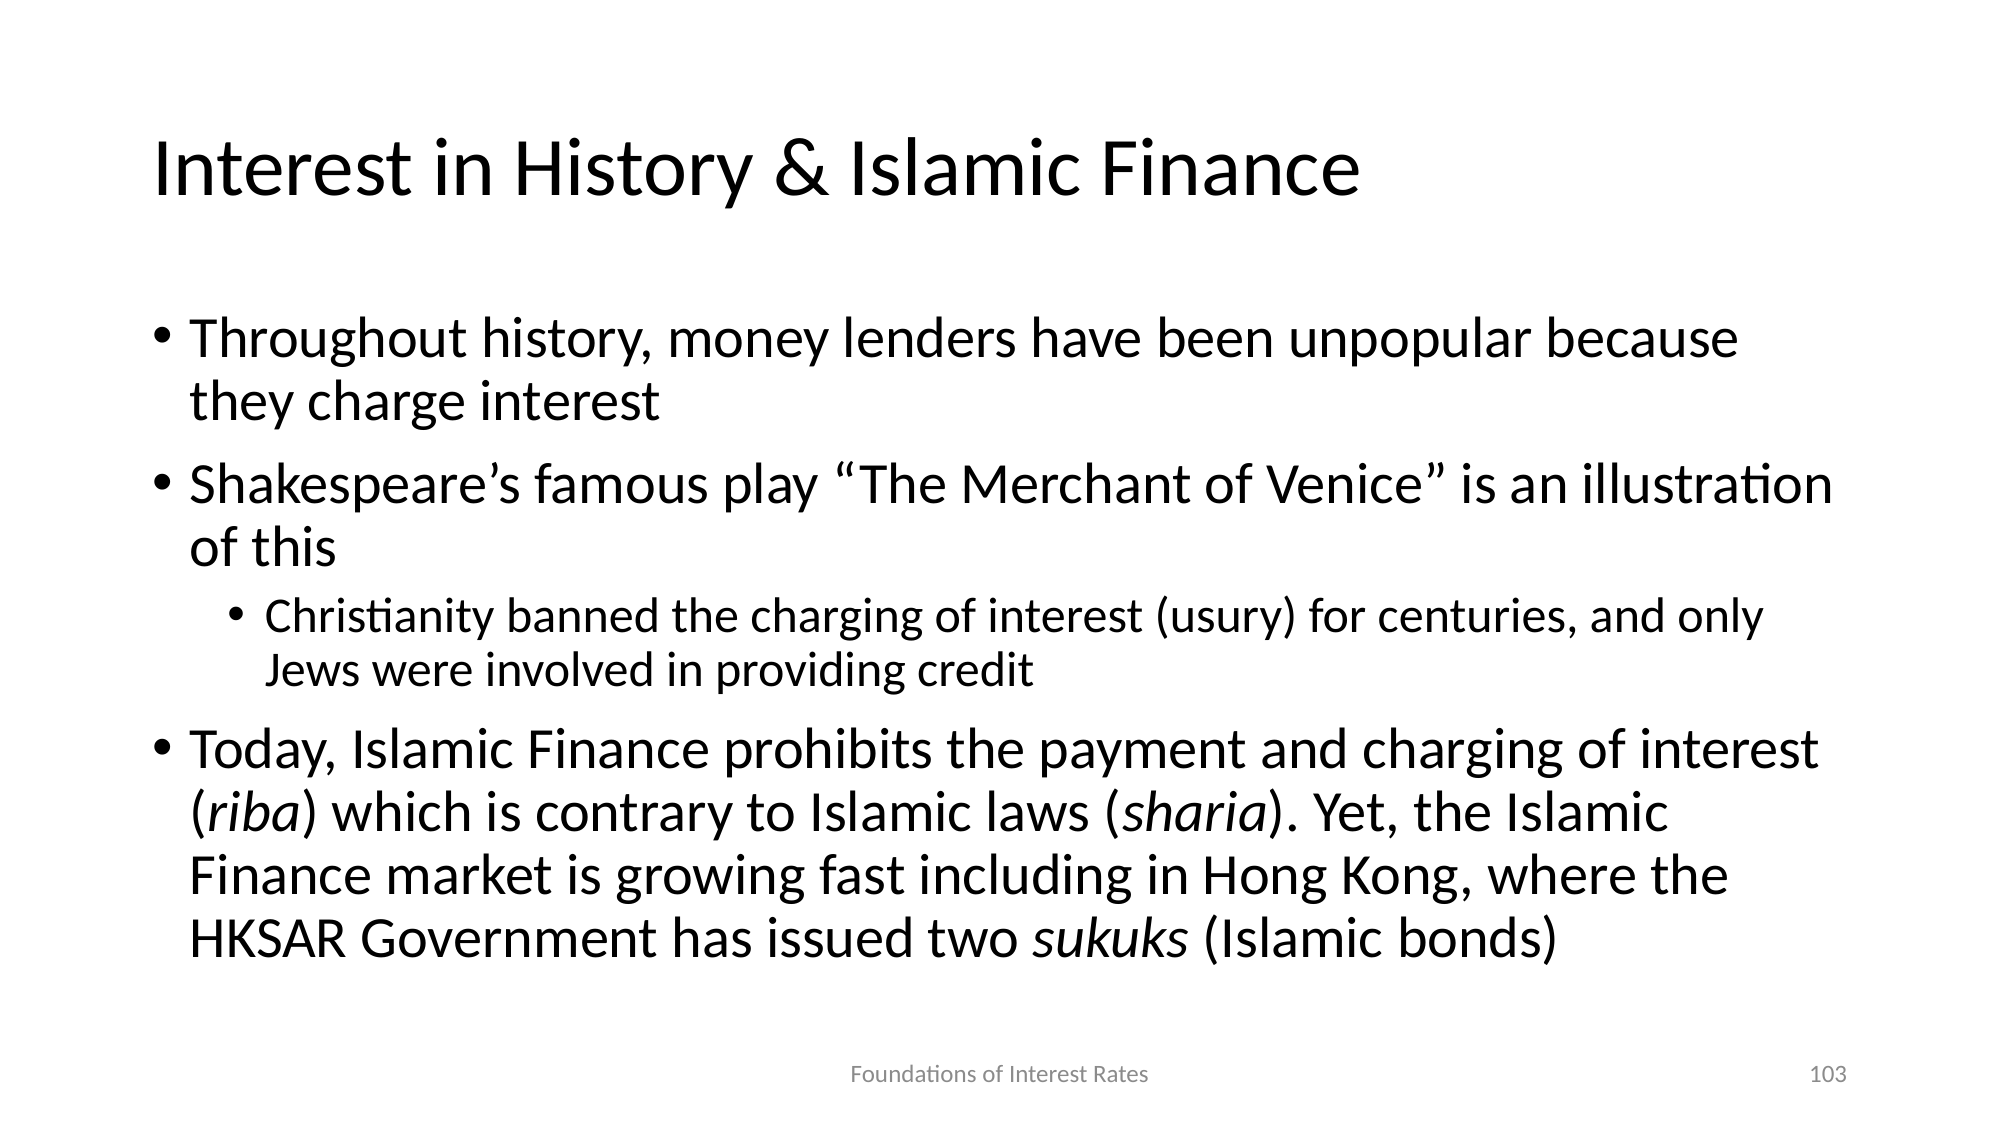

# Interest in History & Islamic Finance
Throughout history, money lenders have been unpopular because they charge interest
Shakespeare’s famous play “The Merchant of Venice” is an illustration of this
Christianity banned the charging of interest (usury) for centuries, and only Jews were involved in providing credit
Today, Islamic Finance prohibits the payment and charging of interest (riba) which is contrary to Islamic laws (sharia). Yet, the Islamic Finance market is growing fast including in Hong Kong, where the HKSAR Government has issued two sukuks (Islamic bonds)
103
Foundations of Interest Rates